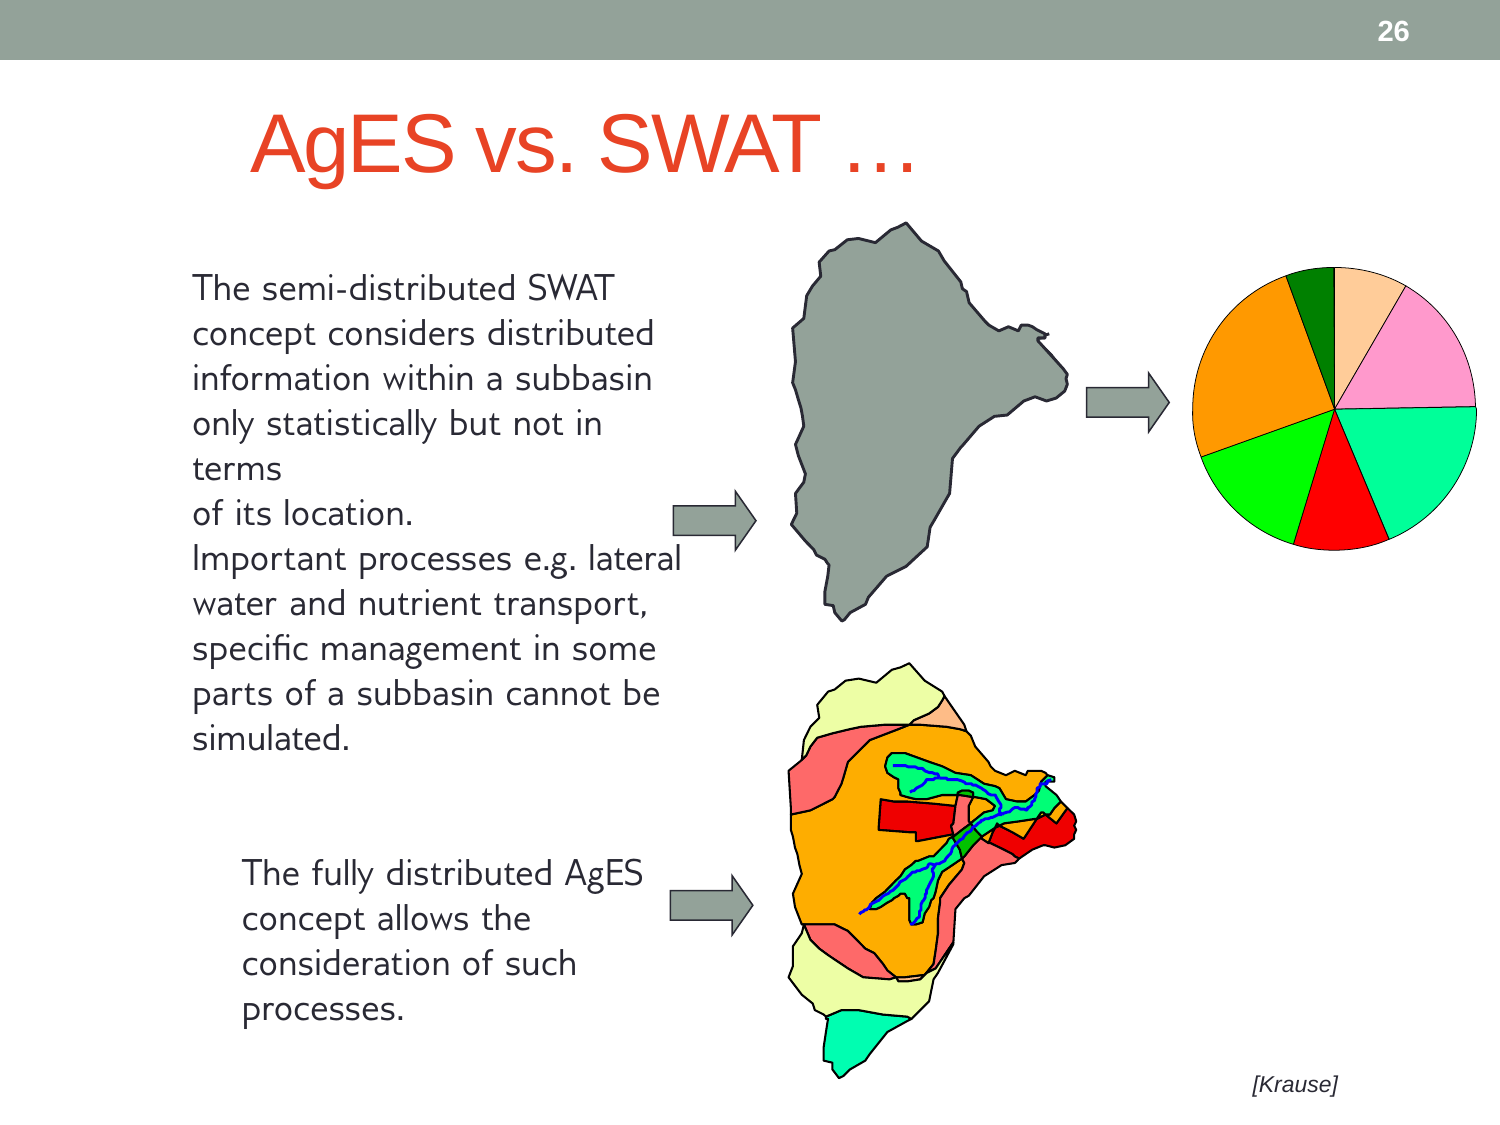

26
# AgES vs. SWAT …

The semi-distributed SWAT concept considers distributed
information within a subbasin
only statistically but not in terms
of its location.
Important processes e.g. lateral water and nutrient transport, specific management in some parts of a subbasin cannot be simulated.

The fully distributed AgES
concept allows the
consideration of such
processes.

[Krause]